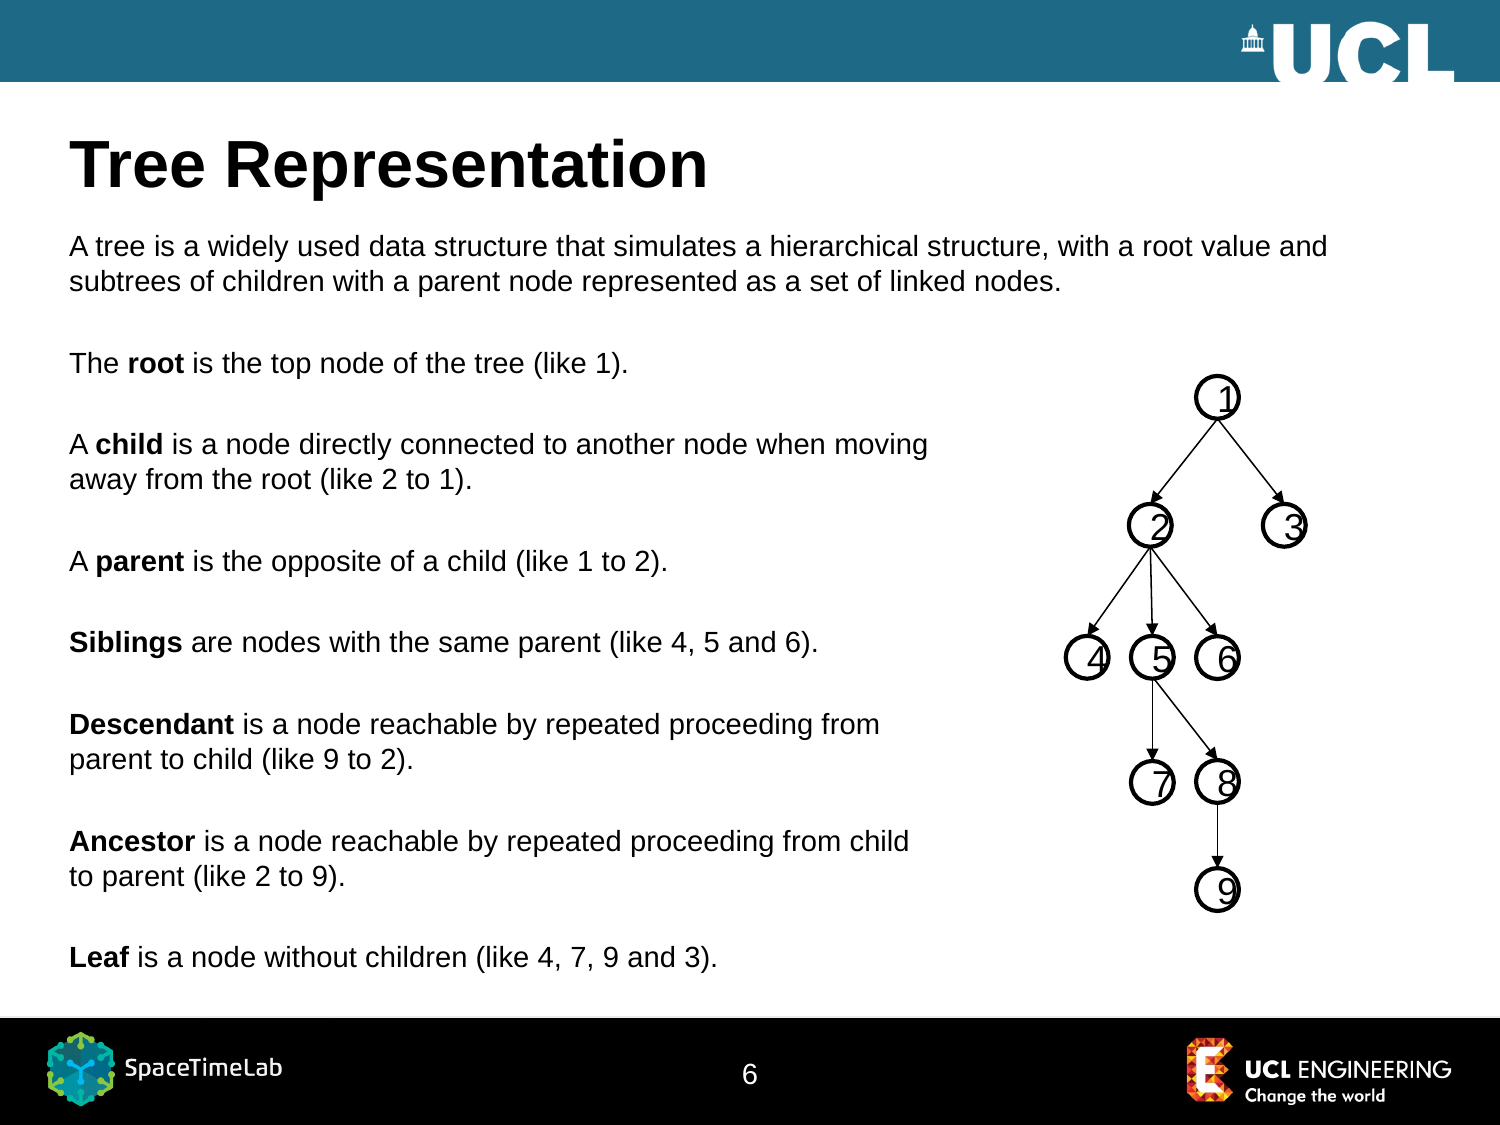

# Tree Representation
A tree is a widely used data structure that simulates a hierarchical structure, with a root value and subtrees of children with a parent node represented as a set of linked nodes.

The root is the top node of the tree (like 1).

A child is a node directly connected to another node when moving
away from the root (like 2 to 1).

A parent is the opposite of a child (like 1 to 2).

Siblings are nodes with the same parent (like 4, 5 and 6).

Descendant is a node reachable by repeated proceeding from
parent to child (like 9 to 2).

Ancestor is a node reachable by repeated proceeding from child
to parent (like 2 to 9).

Leaf is a node without children (like 4, 7, 9 and 3).
1
3
2
4
5
6
8
7
9
7